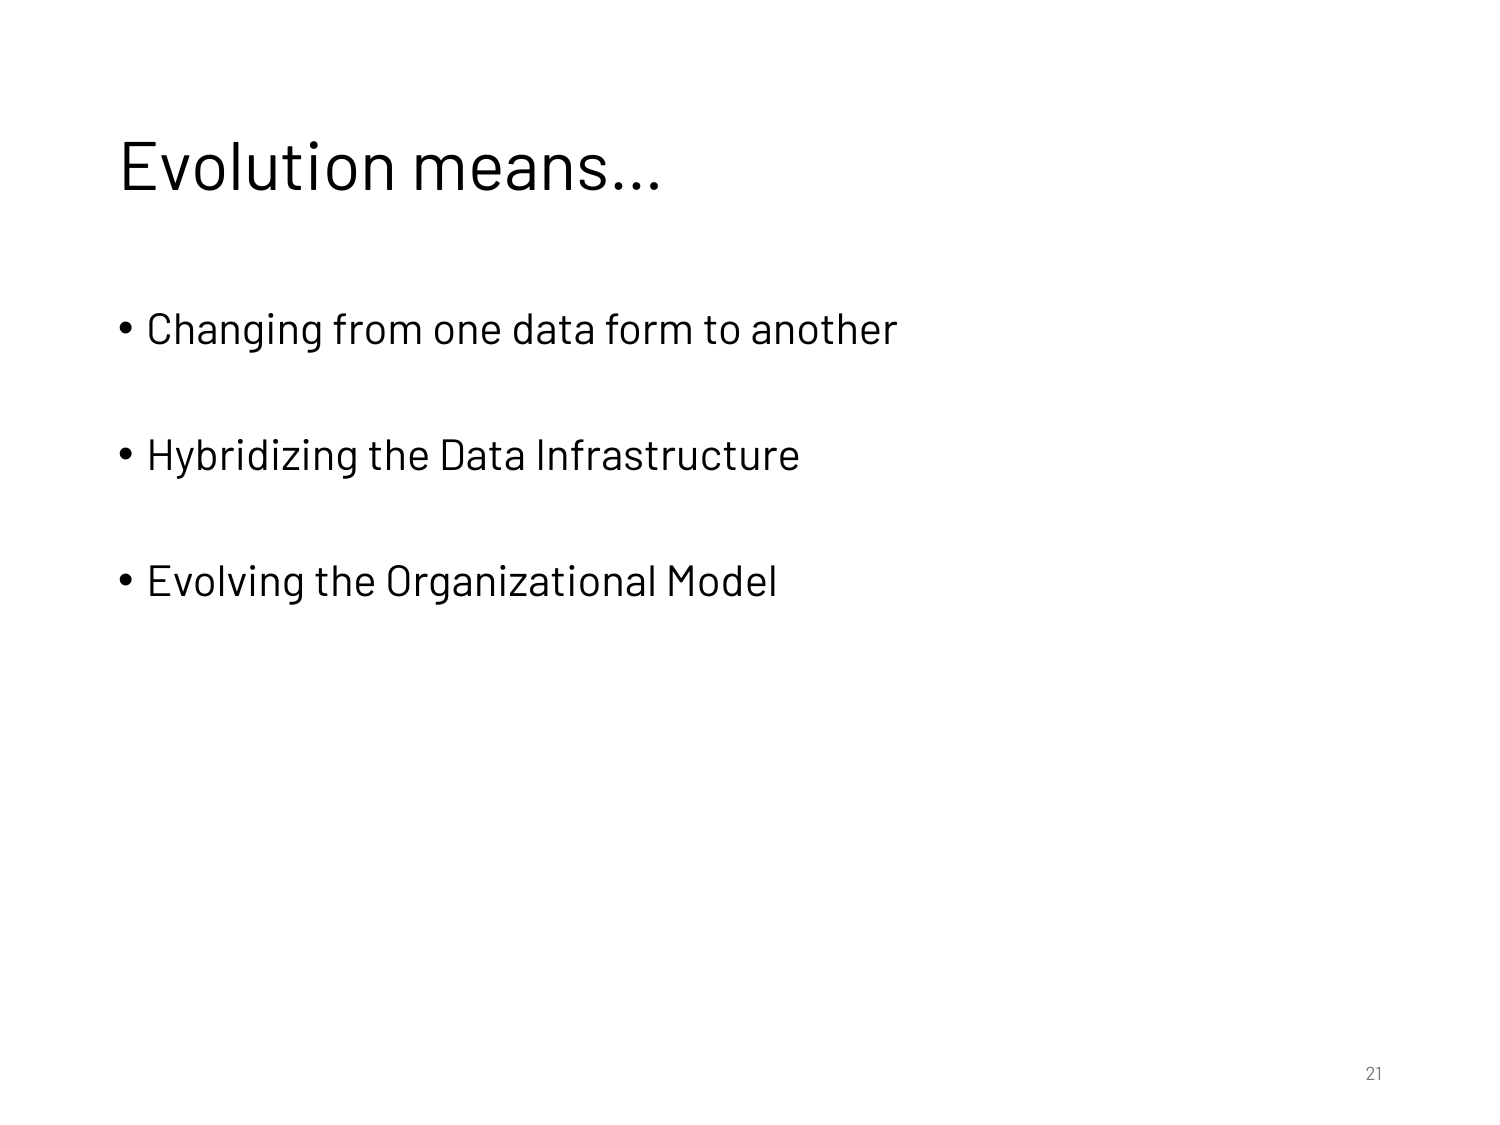

# Evolution means…
Changing from one data form to another

Hybridizing the Data Infrastructure

Evolving the Organizational Model

21